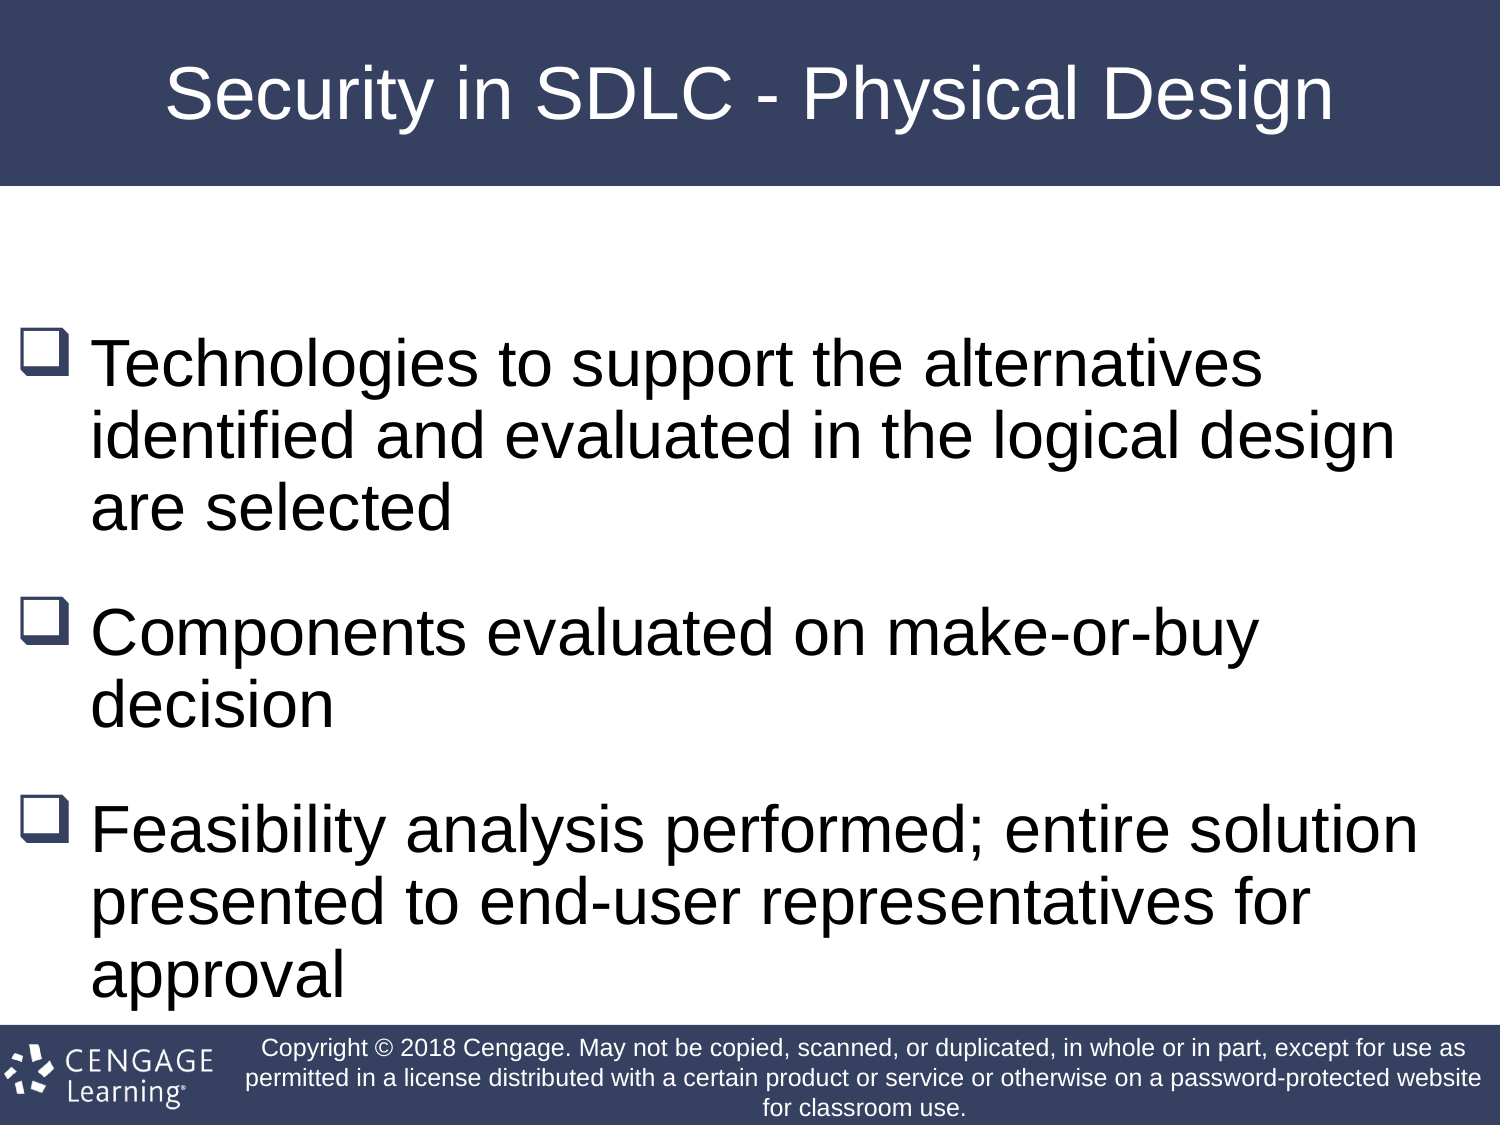

# Security in SDLC - Physical Design

Technologies to support the alternatives identified and evaluated in the logical design are selected
Components evaluated on make-or-buy decision
Feasibility analysis performed; entire solution presented to end-user representatives for approval